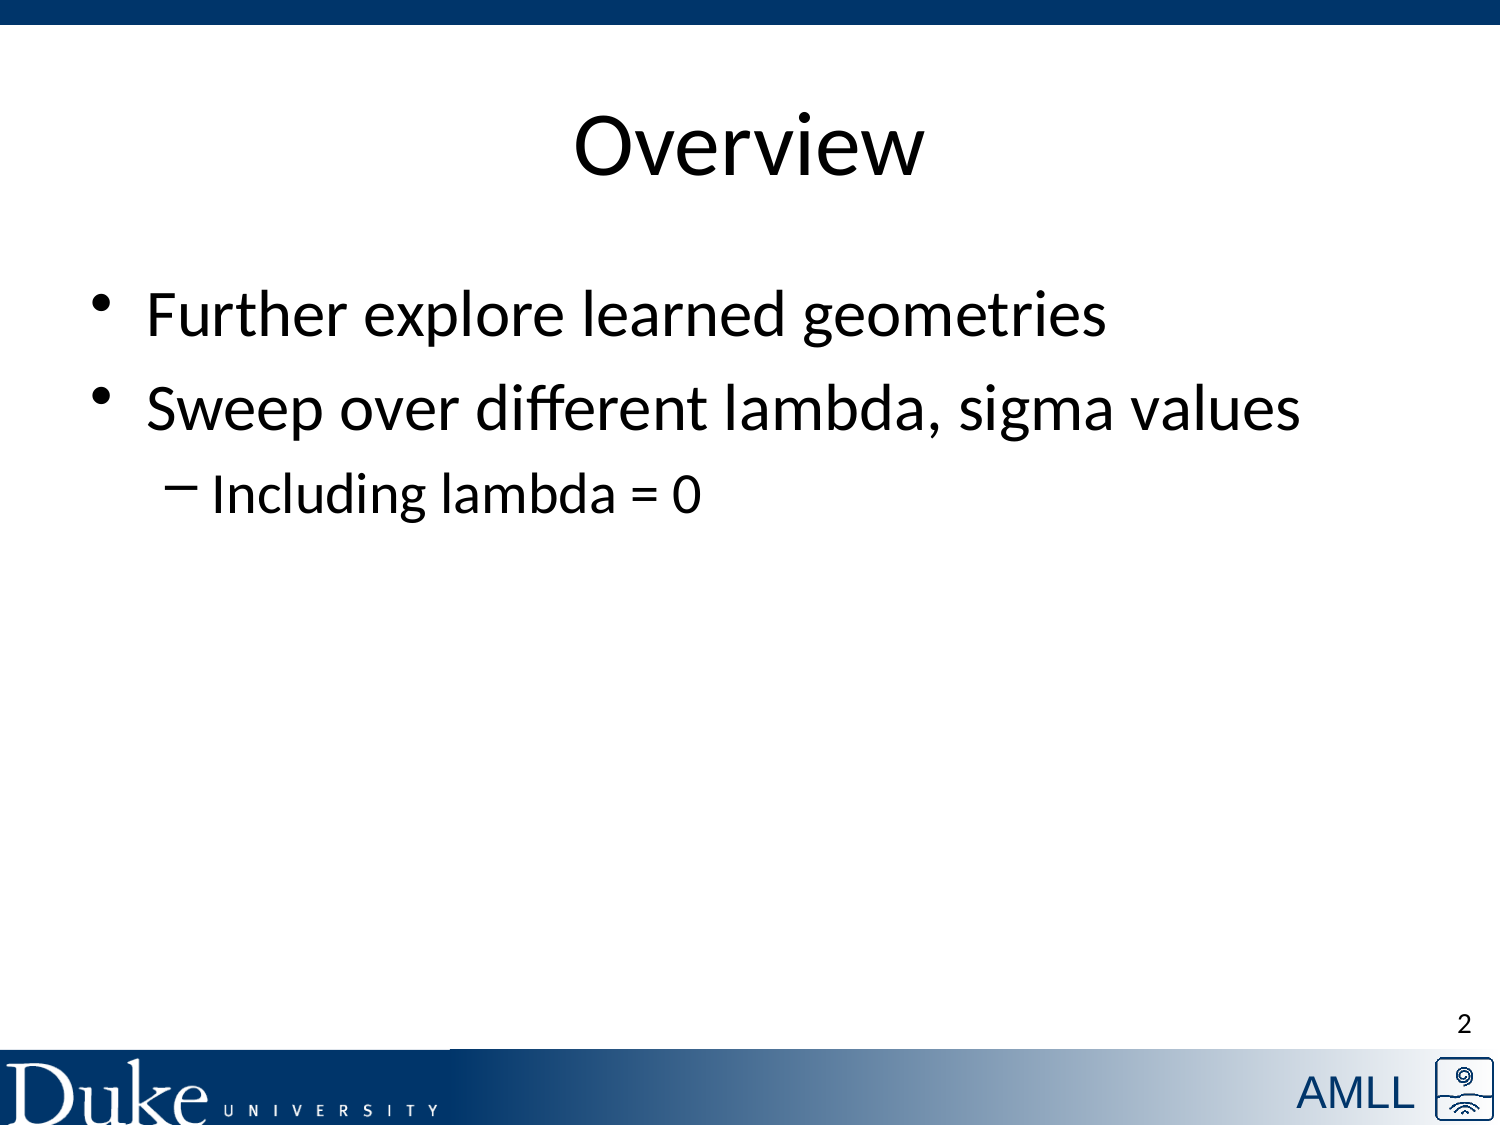

# Overview
Further explore learned geometries
Sweep over different lambda, sigma values
Including lambda = 0
2